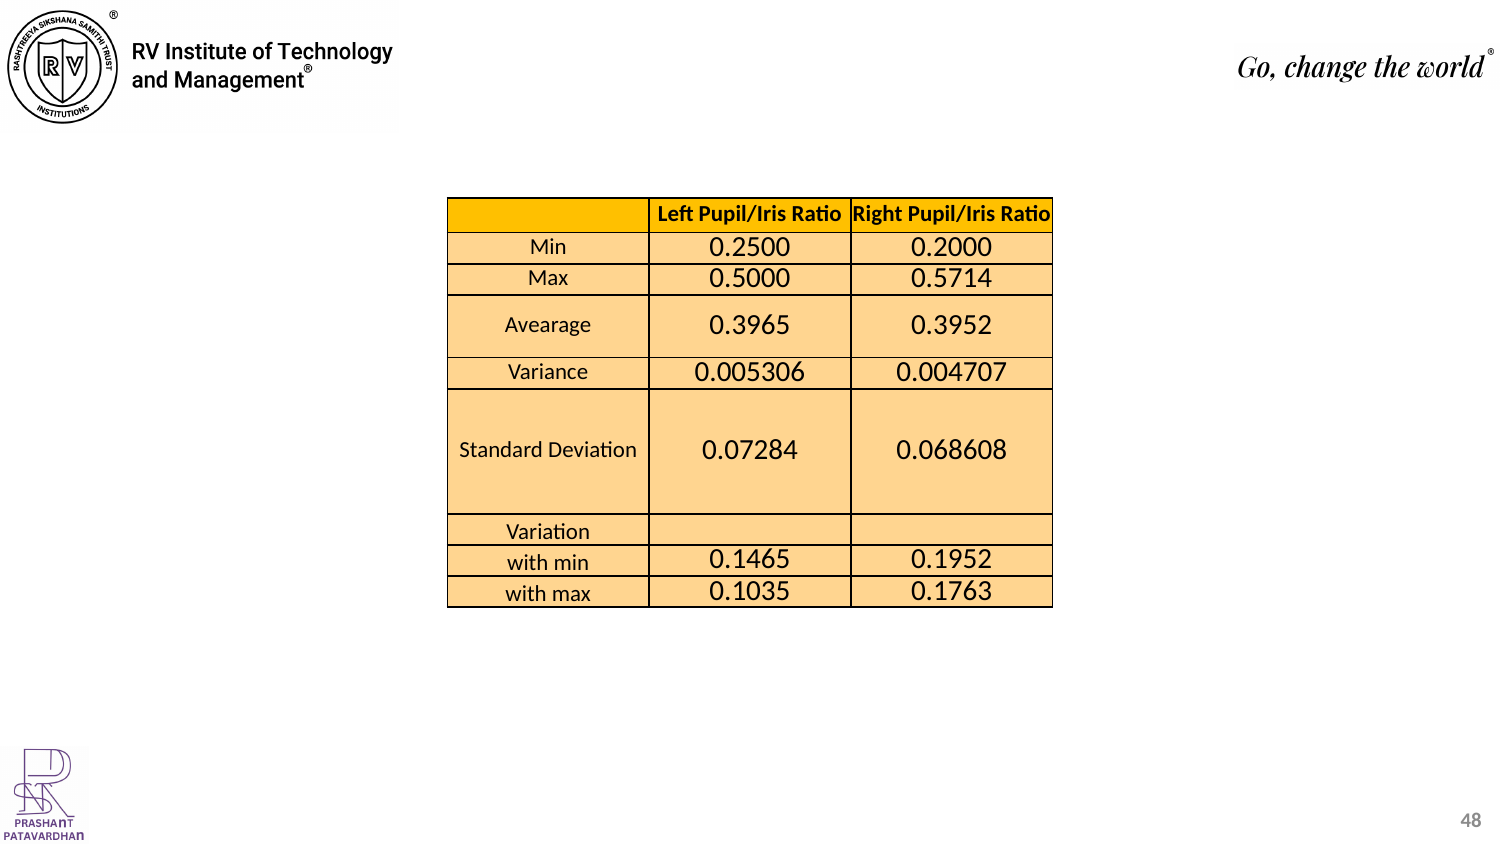

|  | Left Pupil/Iris Ratio | Right Pupil/Iris Ratio |
| --- | --- | --- |
| Min | 0.2500 | 0.2000 |
| Max | 0.5000 | 0.5714 |
| Avearage | 0.3965 | 0.3952 |
| Variance | 0.005306 | 0.004707 |
| Standard Deviation | 0.07284 | 0.068608 |
| Variation |  |  |
| with min | 0.1465 | 0.1952 |
| with max | 0.1035 | 0.1763 |
48